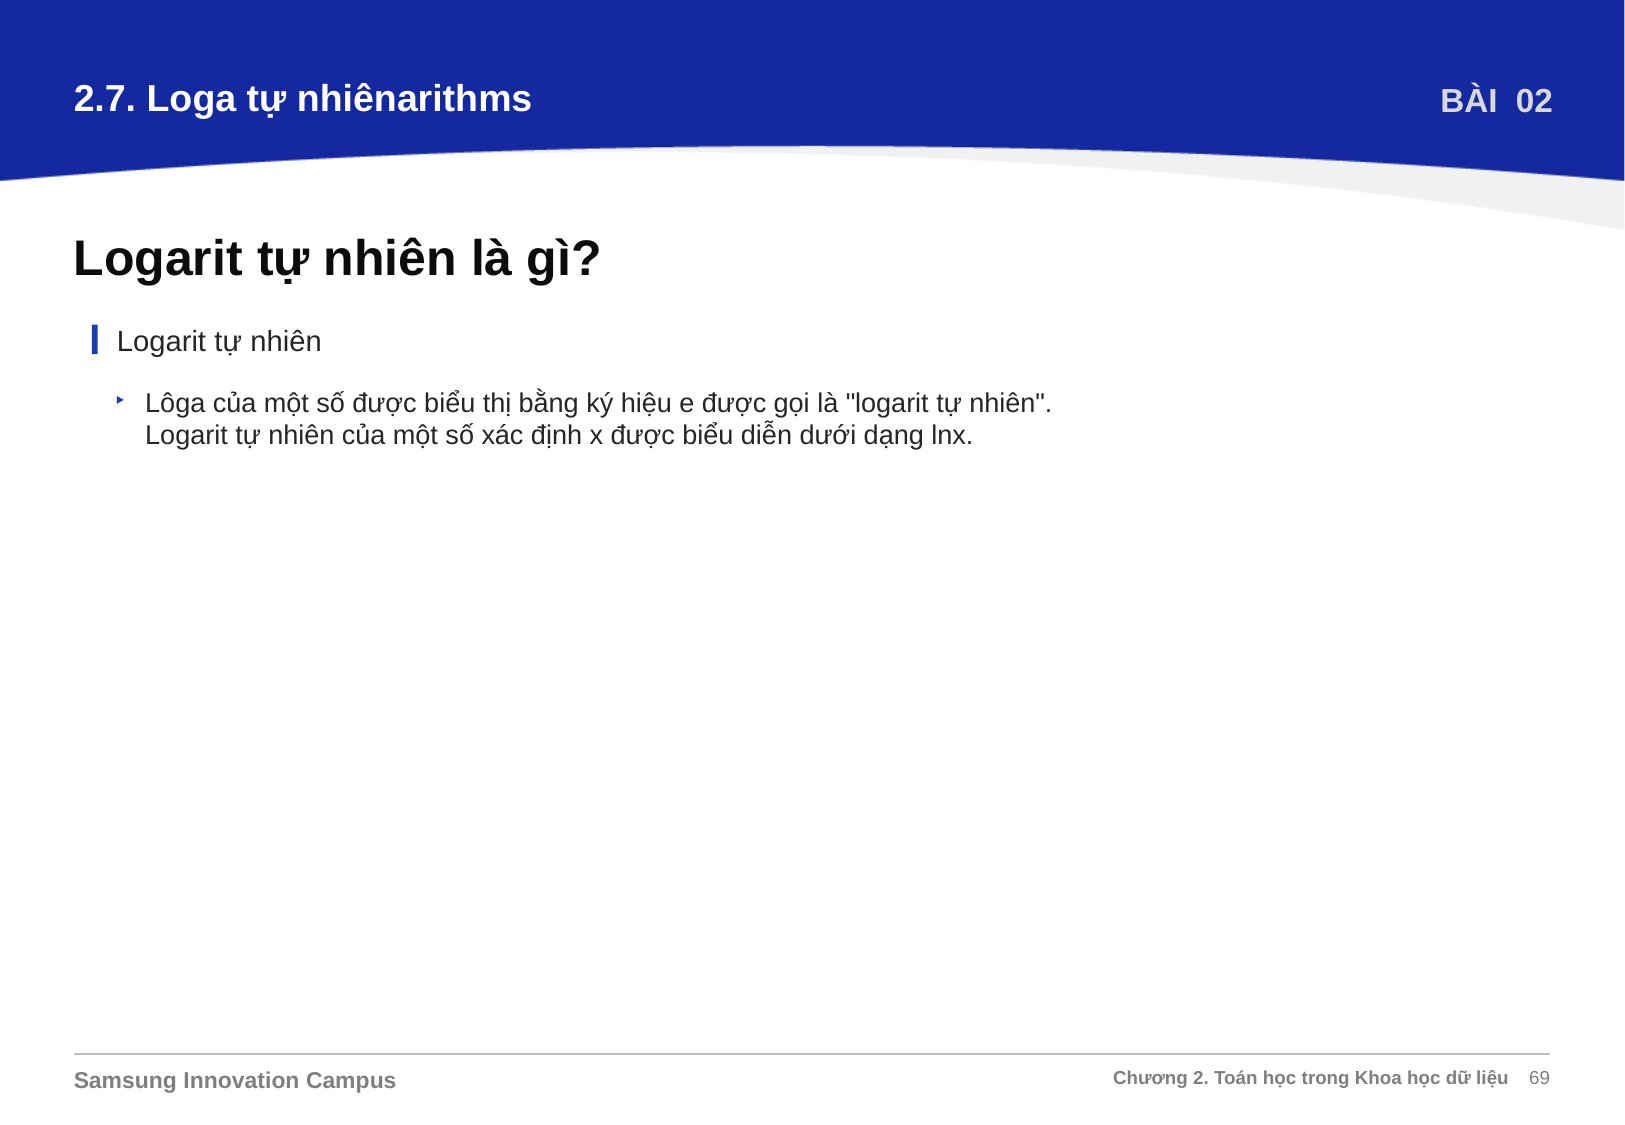

2.7. Loga tự nhiênarithms
BÀI  02
Logarit tự nhiên là gì?
Logarit tự nhiên

Lôga của một số được biểu thị bằng ký hiệu e được gọi là "logarit tự nhiên".
Logarit tự nhiên của một số xác định x được biểu diễn dưới dạng lnx.